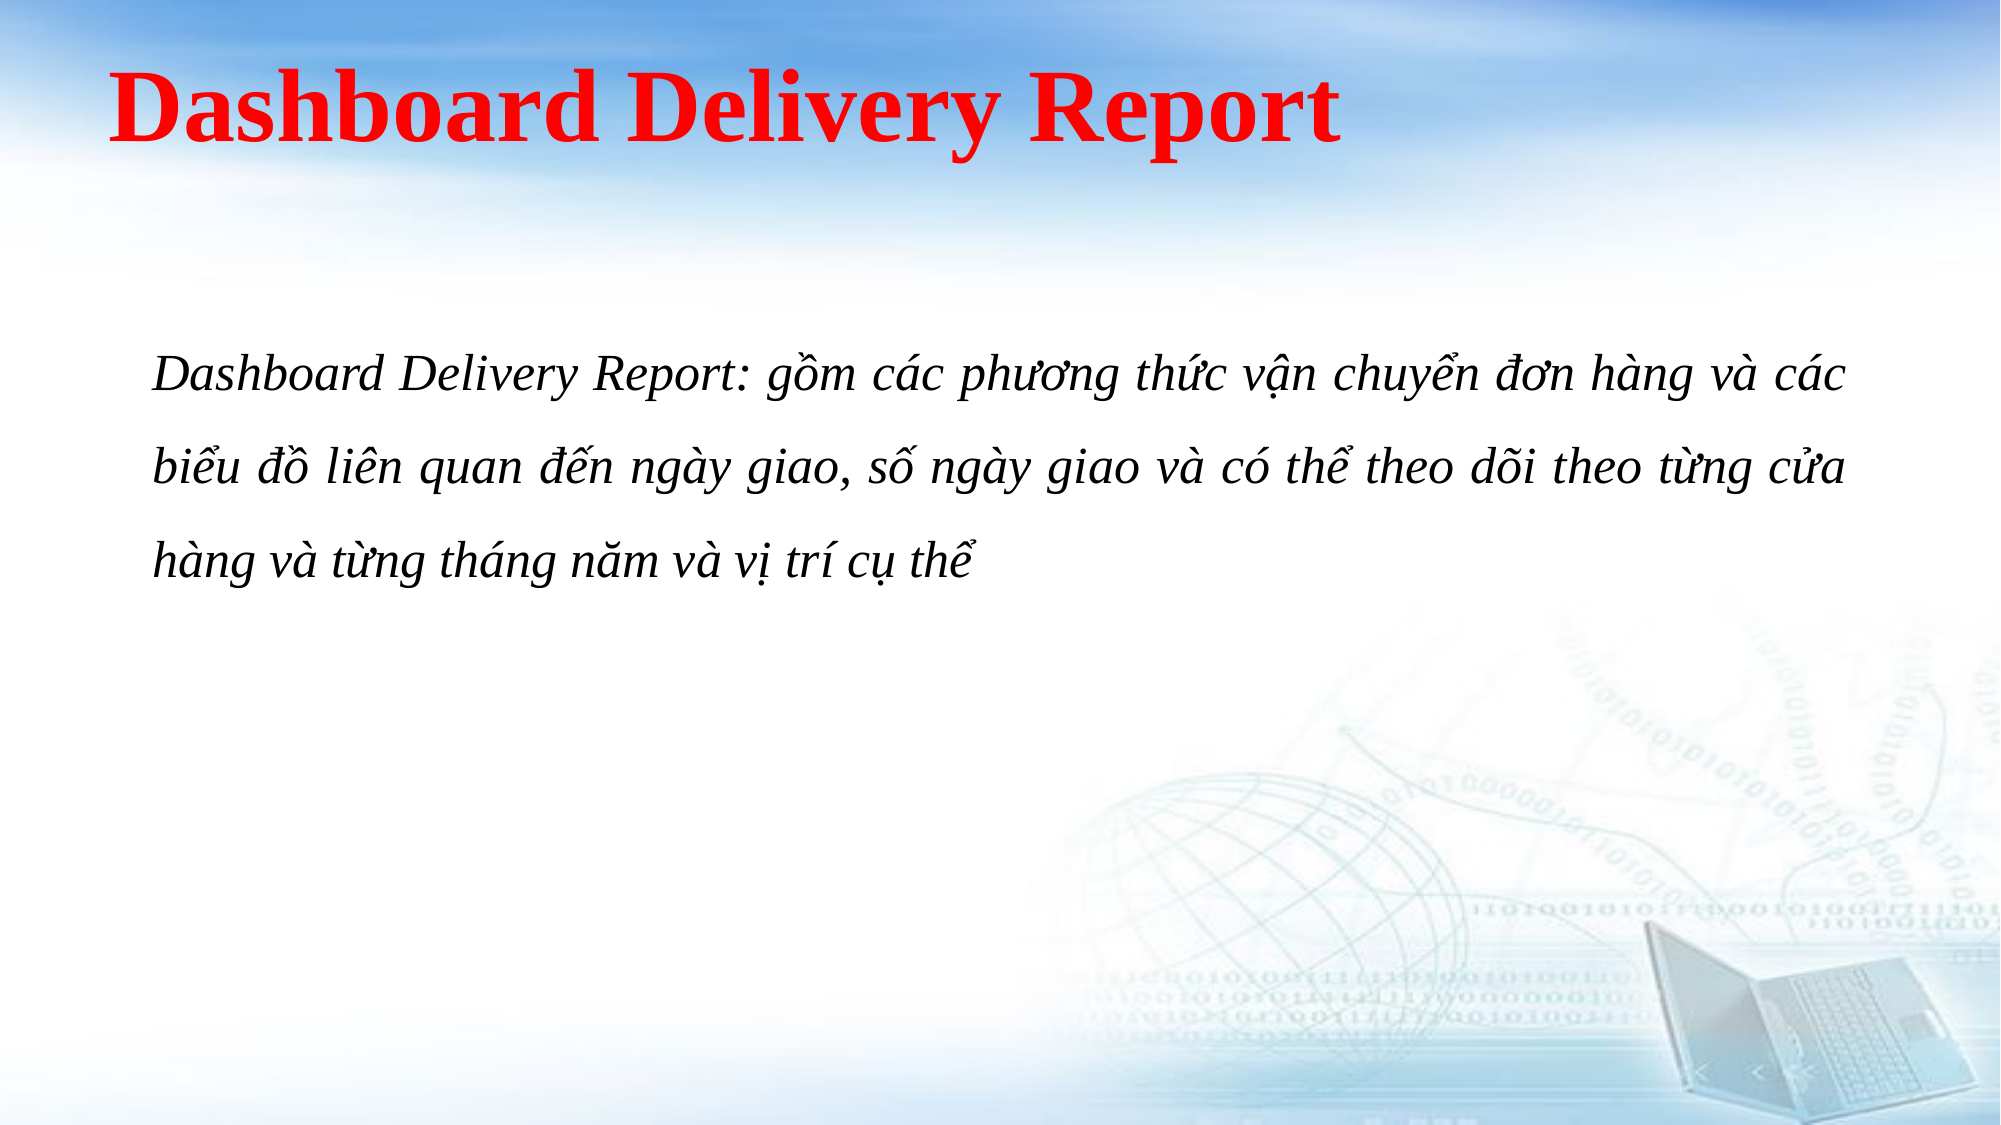

# Dashboard Delivery Report
Dashboard Delivery Report: gồm các phương thức vận chuyển đơn hàng và các biểu đồ liên quan đến ngày giao, số ngày giao và có thể theo dõi theo từng cửa hàng và từng tháng năm và vị trí cụ thể